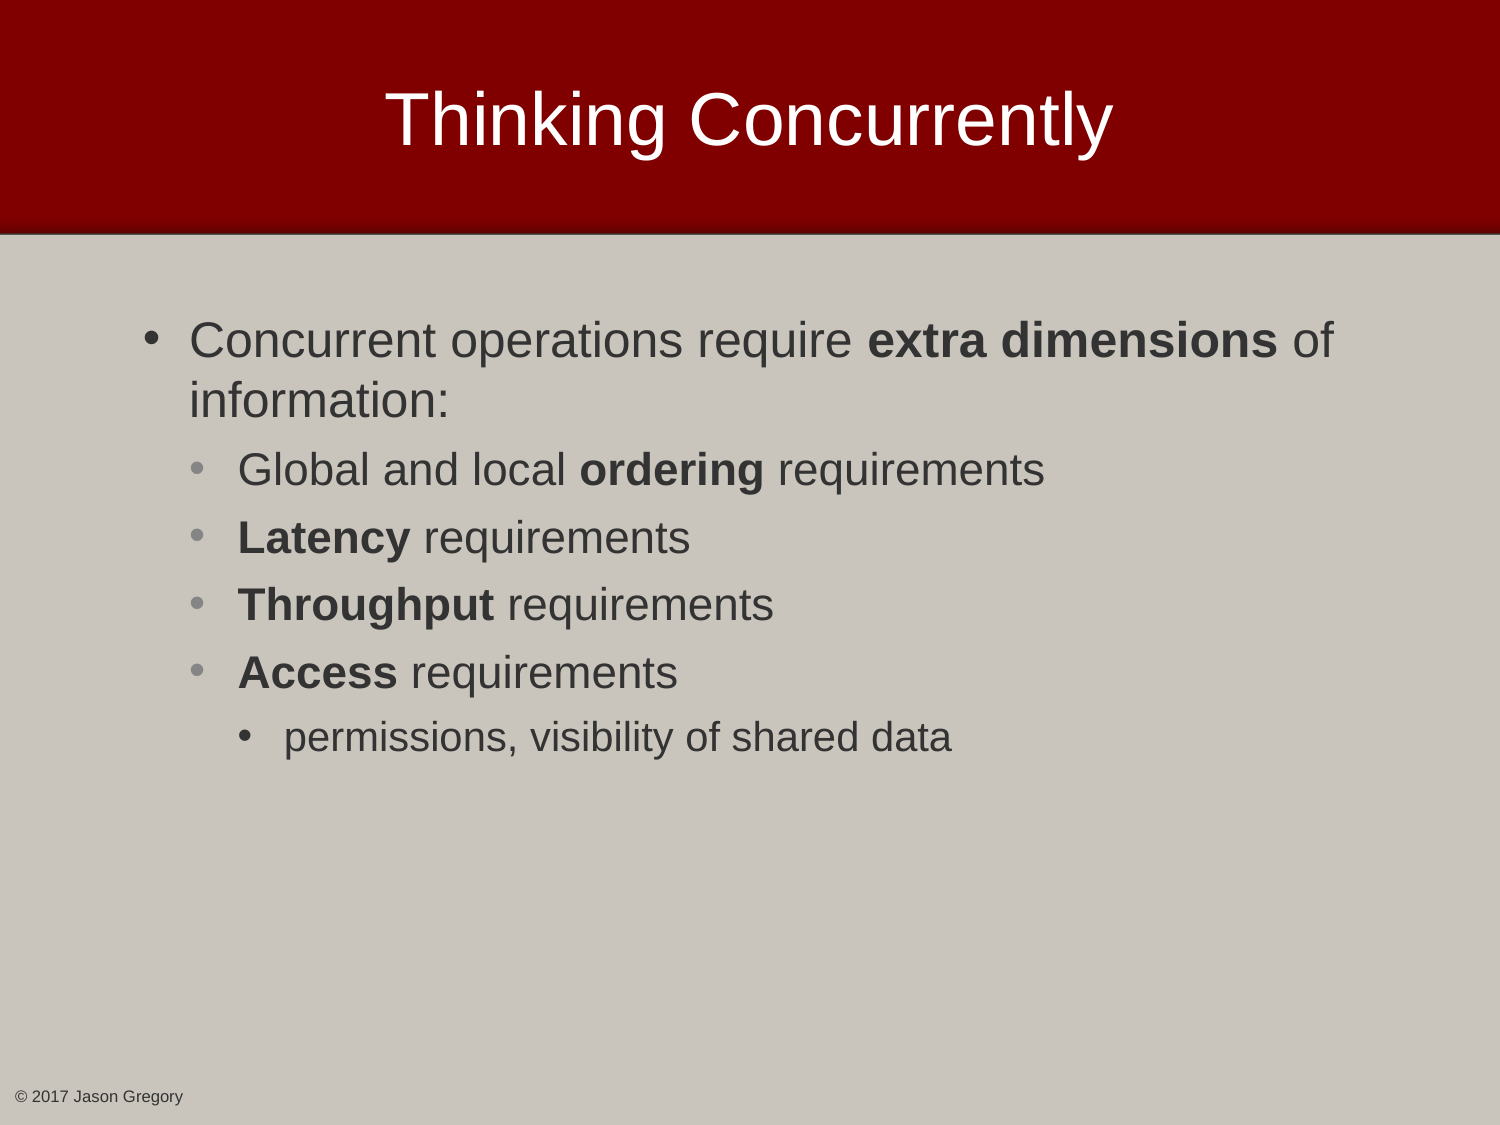

# Thinking Concurrently
Concurrent operations require extra dimensions of information:
Global and local ordering requirements
Latency requirements
Throughput requirements
Access requirements
permissions, visibility of shared data
© 2017 Jason Gregory